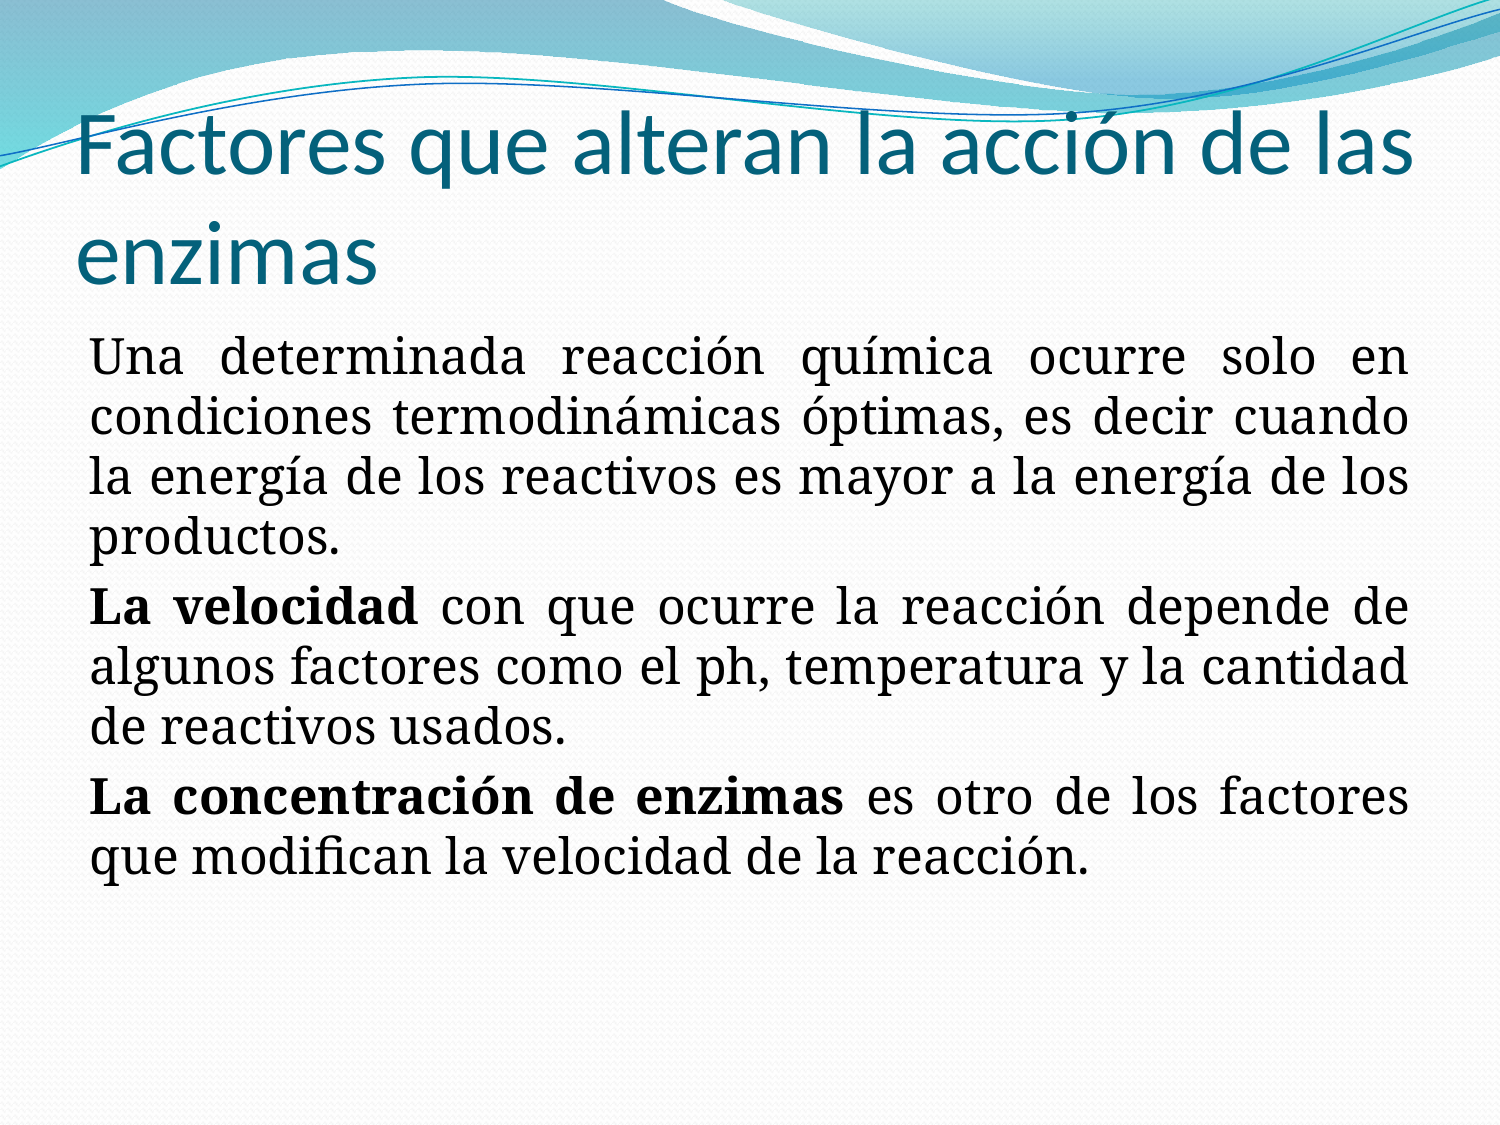

# Factores que alteran la acción de las enzimas
Una determinada reacción química ocurre solo en condiciones termodinámicas óptimas, es decir cuando la energía de los reactivos es mayor a la energía de los productos.
La velocidad con que ocurre la reacción depende de algunos factores como el ph, temperatura y la cantidad de reactivos usados.
La concentración de enzimas es otro de los factores que modifican la velocidad de la reacción.